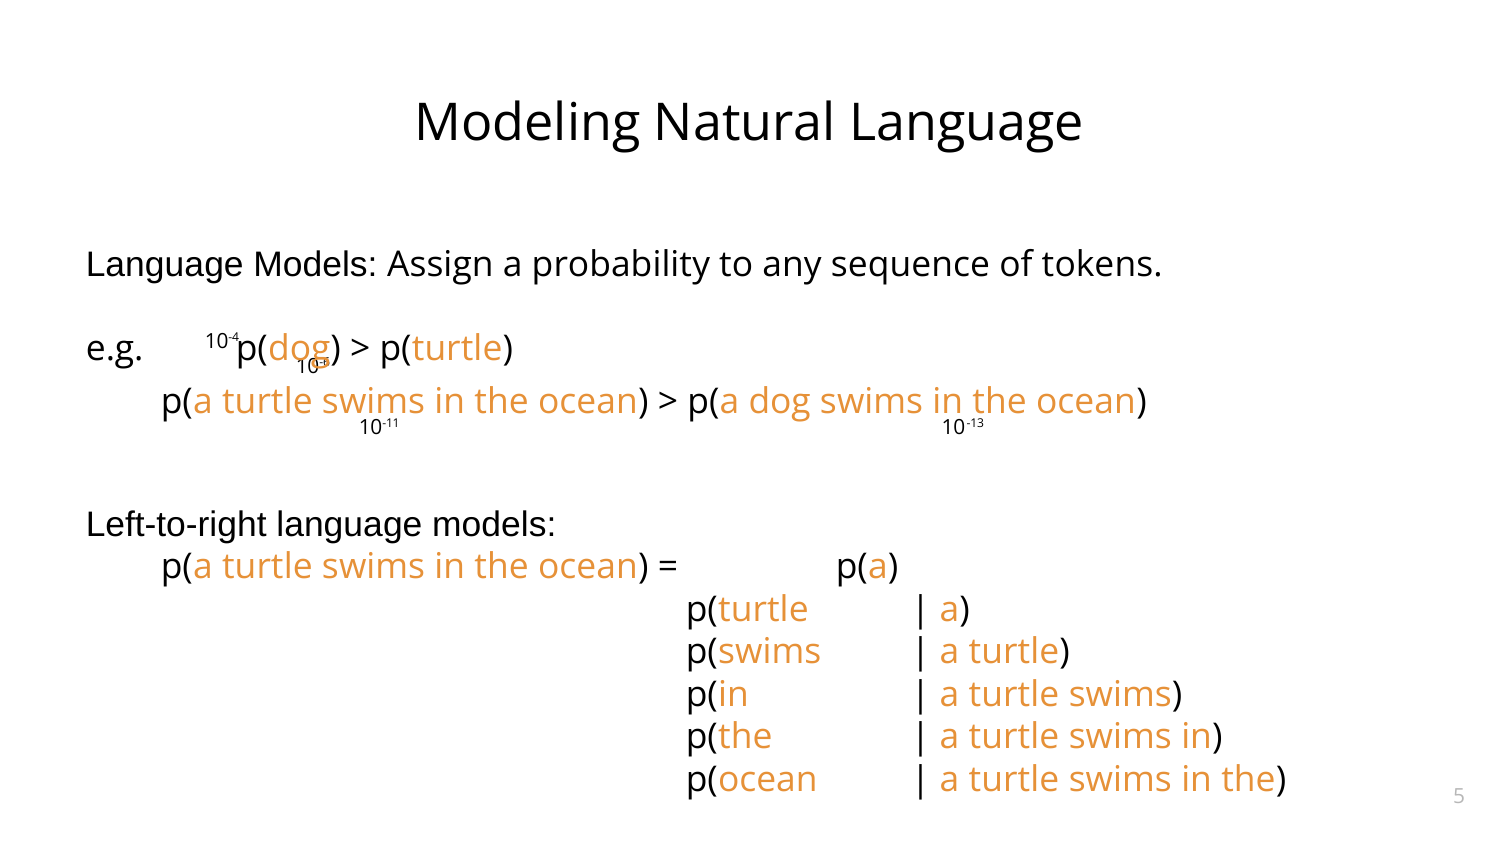

# Modeling Natural Language
Language Models: Assign a probability to any sequence of tokens.

e.g. 	p(dog) > p(turtle)
  10-4  	                 10-6
p(a turtle swims in the ocean) > p(a dog swims in the ocean)

    10-11  	                                                                                   10-13
Left-to-right language models:
p(a turtle swims in the ocean) = 	p(a)
p(turtle 	| a)
p(swims 	| a turtle)
p(in         	| a turtle swims)
p(the	| a turtle swims in)
p(ocean 	| a turtle swims in the)
5